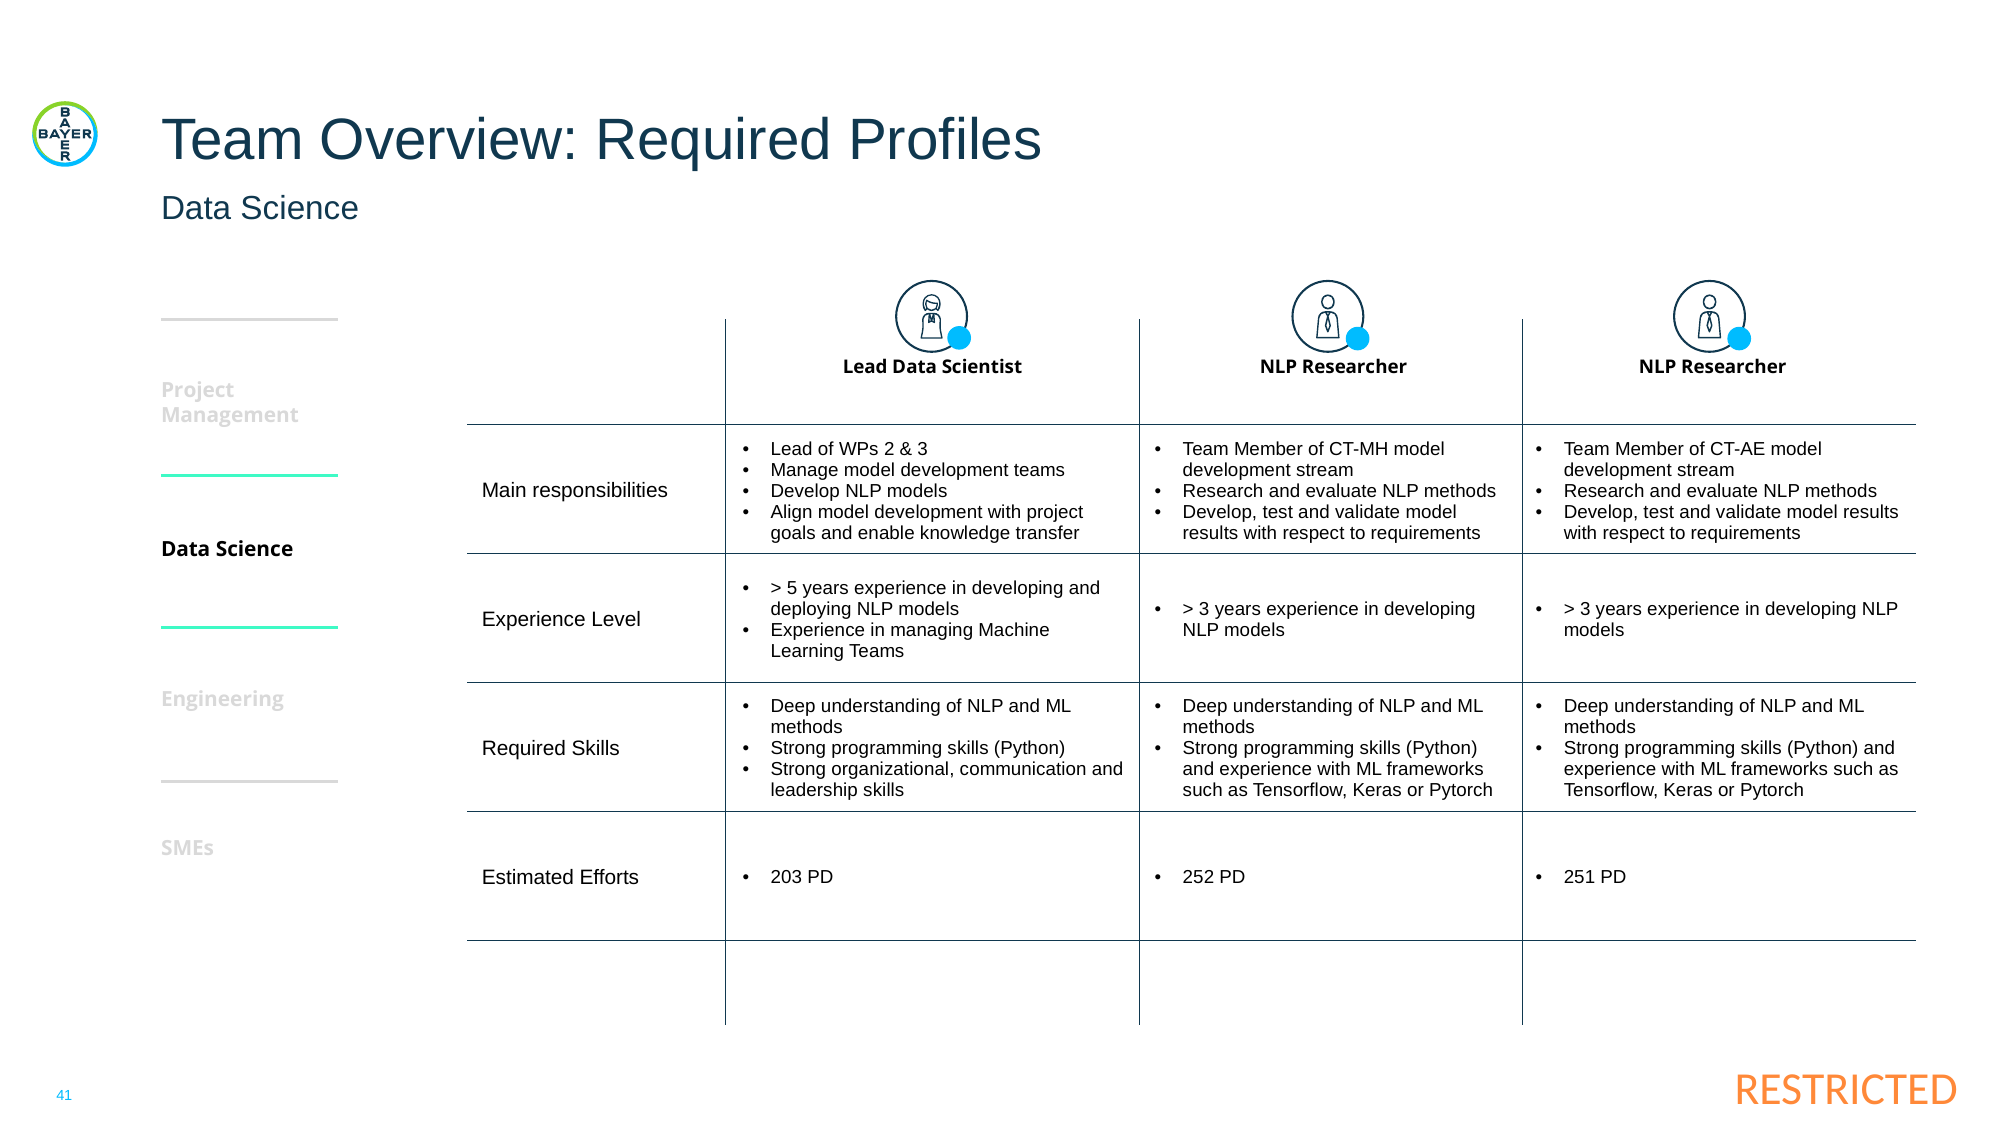

# Team Overview: Required Profiles
Data Science

Lead Data Scientist

 NLP Researcher

NLP Researcher

Project Management
| Lead of WPs 2 & 3 Manage model development teams Develop NLP models Align model development with project goals and enable knowledge transfer | Team Member of CT-MH model development stream Research and evaluate NLP methods Develop, test and validate model results with respect to requirements | Team Member of CT-AE model development stream Research and evaluate NLP methods Develop, test and validate model results with respect to requirements |
| --- | --- | --- |
| > 5 years experience in developing and deploying NLP models Experience in managing Machine Learning Teams | > 3 years experience in developing NLP models | > 3 years experience in developing NLP models |
| Deep understanding of NLP and ML methods Strong programming skills (Python) Strong organizational, communication and leadership skills | Deep understanding of NLP and ML methods Strong programming skills (Python) and experience with ML frameworks such as Tensorflow, Keras or Pytorch | Deep understanding of NLP and ML methods Strong programming skills (Python) and experience with ML frameworks such as Tensorflow, Keras or Pytorch |
| 203 PD | 252 PD | 251 PD |
Main responsibilities

Data Science
Experience Level

Engineering
Required Skills

SMEs
Estimated Efforts
41